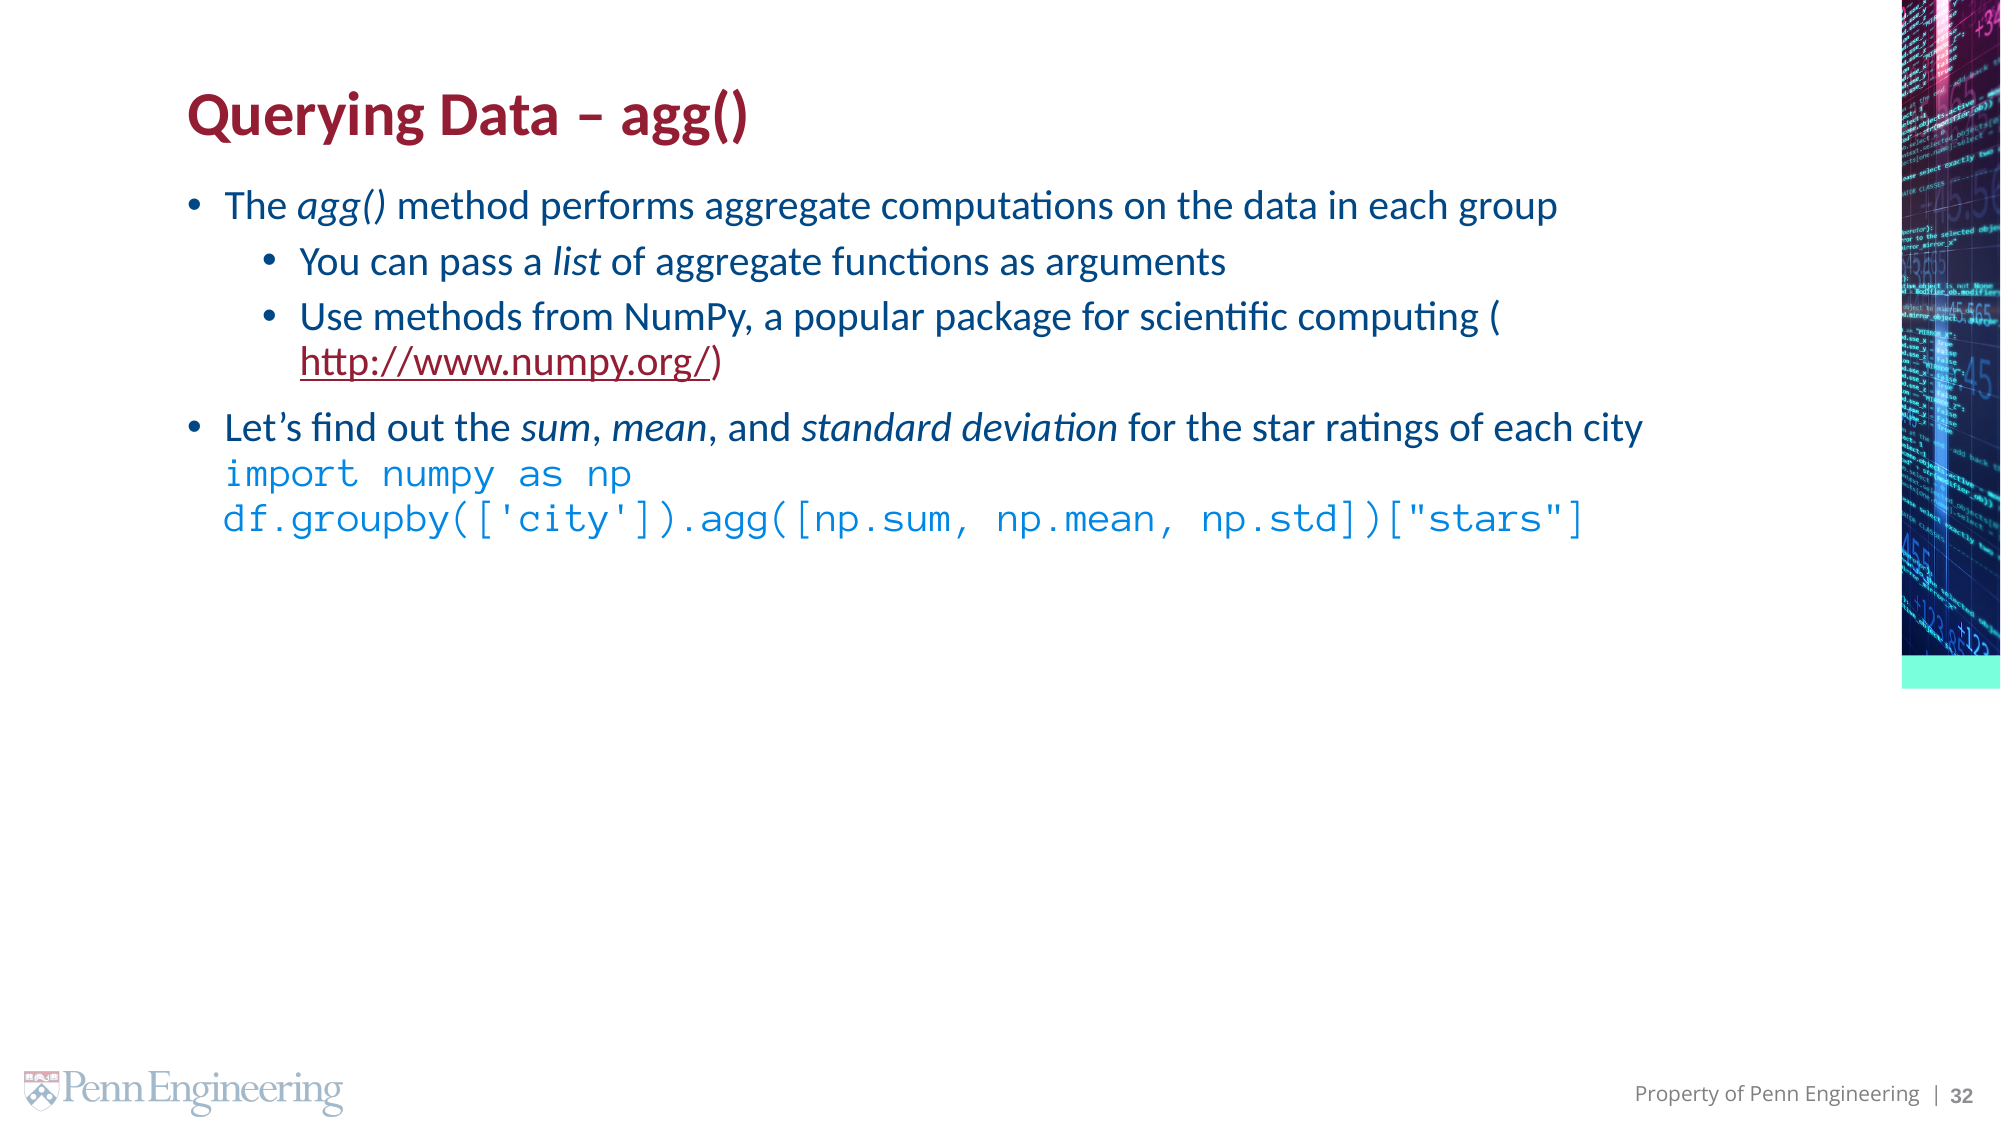

# Querying Data – agg()
The agg() method performs aggregate computations on the data in each group
You can pass a list of aggregate functions as arguments
Use methods from NumPy, a popular package for scientific computing (http://www.numpy.org/)
Let’s find out the sum, mean, and standard deviation for the star ratings of each city
import numpy as np
df.groupby(['city']).agg([np.sum, np.mean, np.std])["stars"]

32